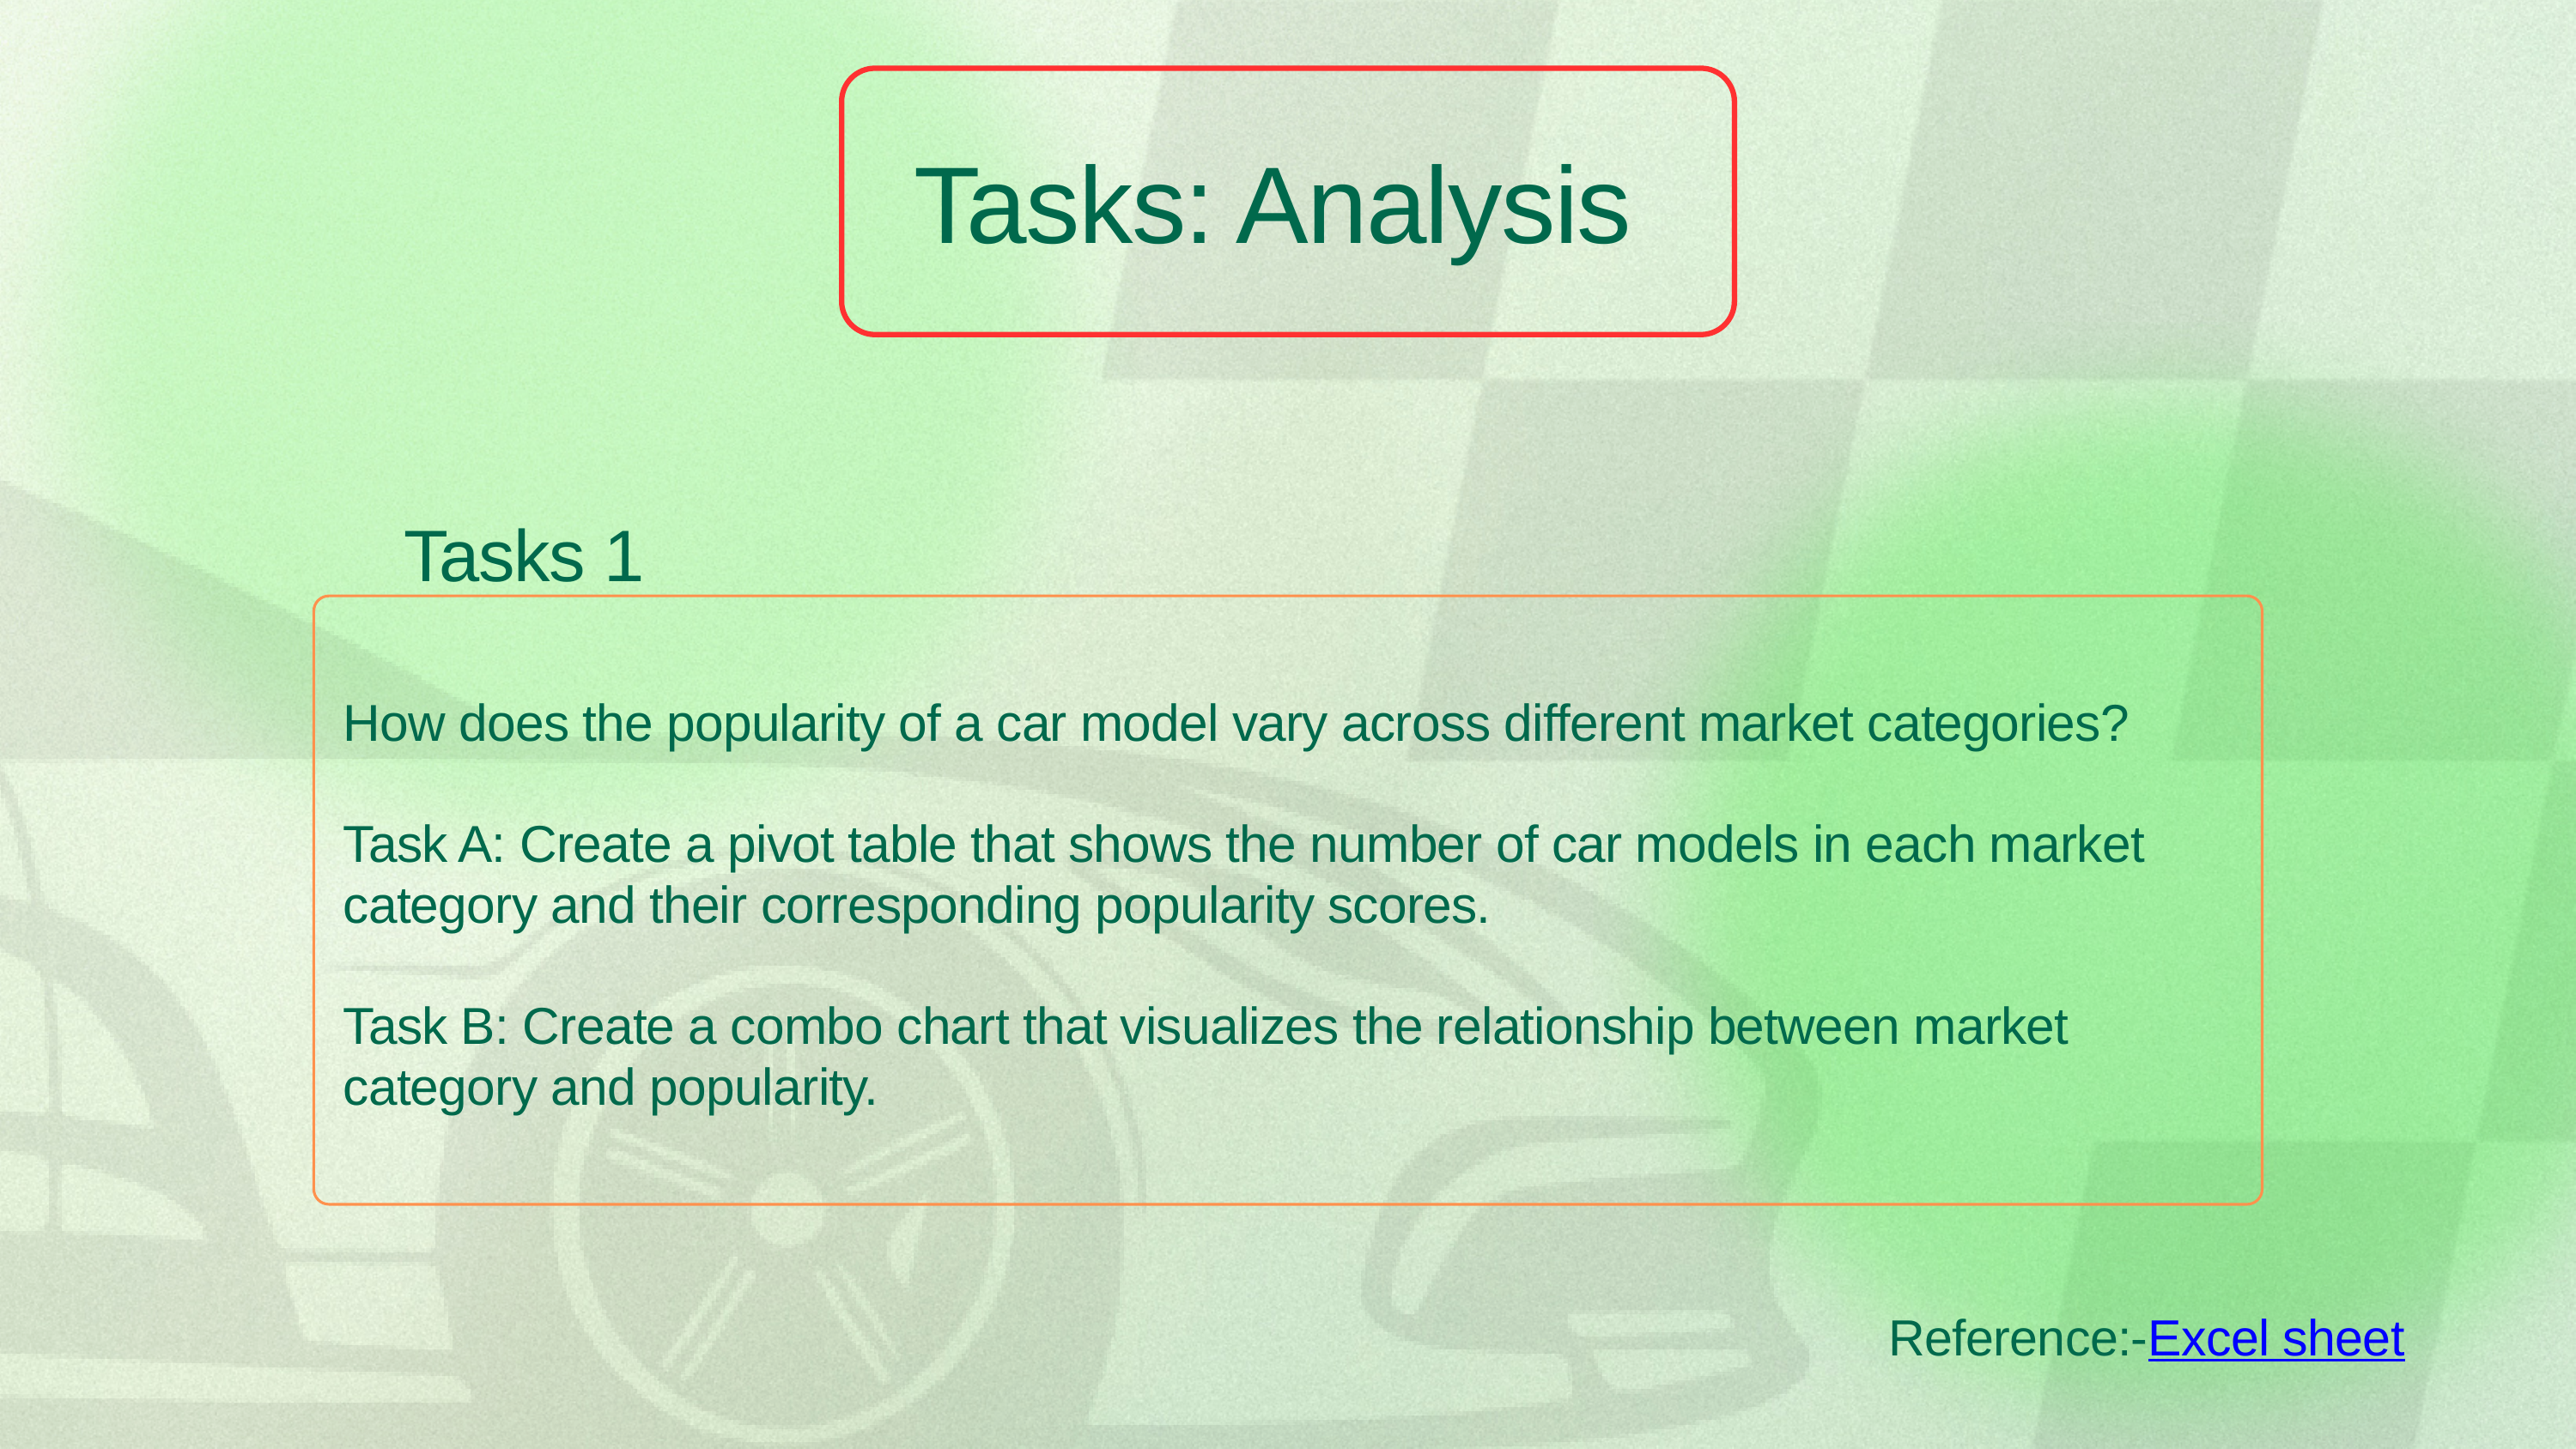

Tasks: Analysis

Tasks 1

How does the popularity of a car model vary across different market categories?

Task A: Create a pivot table that shows the number of car models in each market category and their corresponding popularity scores.

Task B: Create a combo chart that visualizes the relationship between market category and popularity.
Reference:-Excel sheet